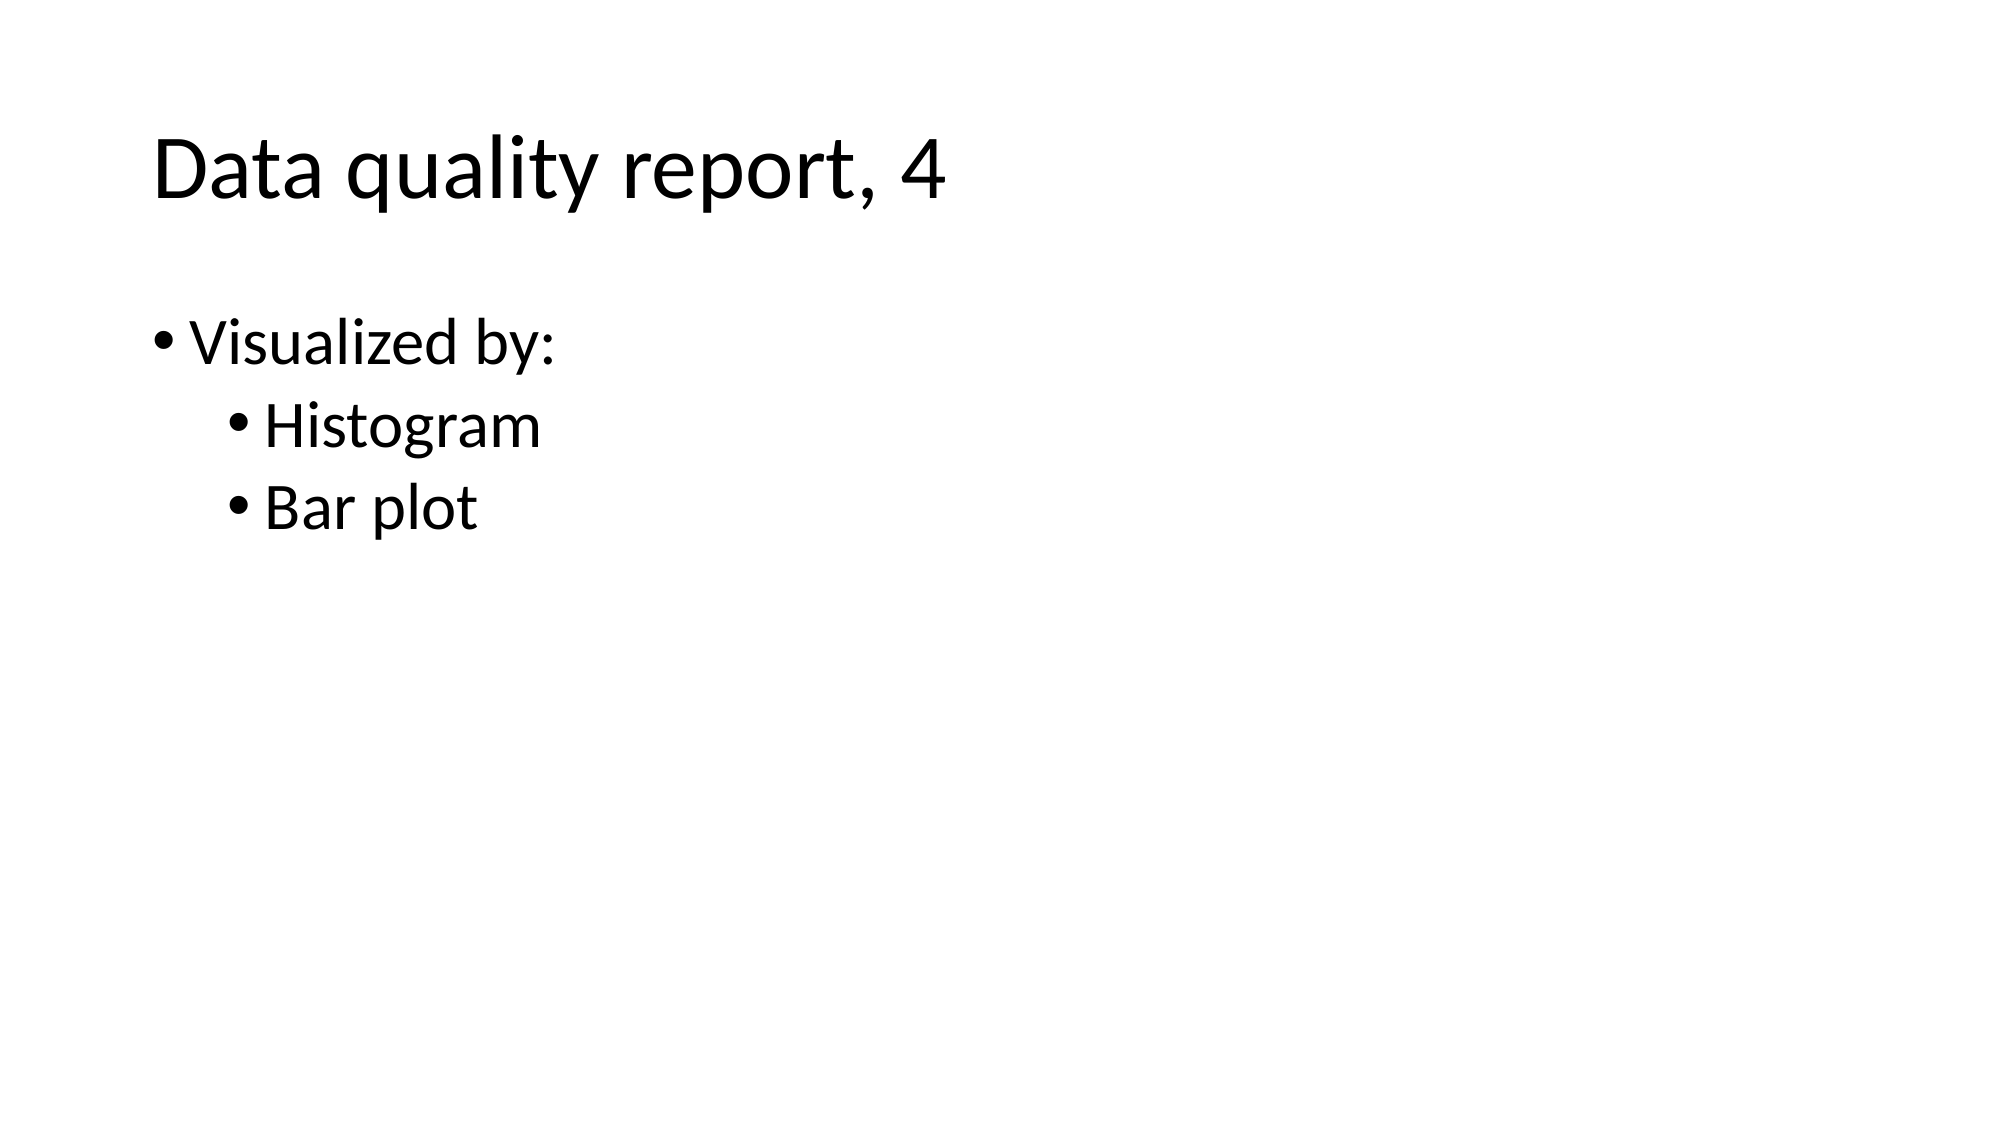

# Data quality report, 4
Visualized by:
Histogram
Bar plot